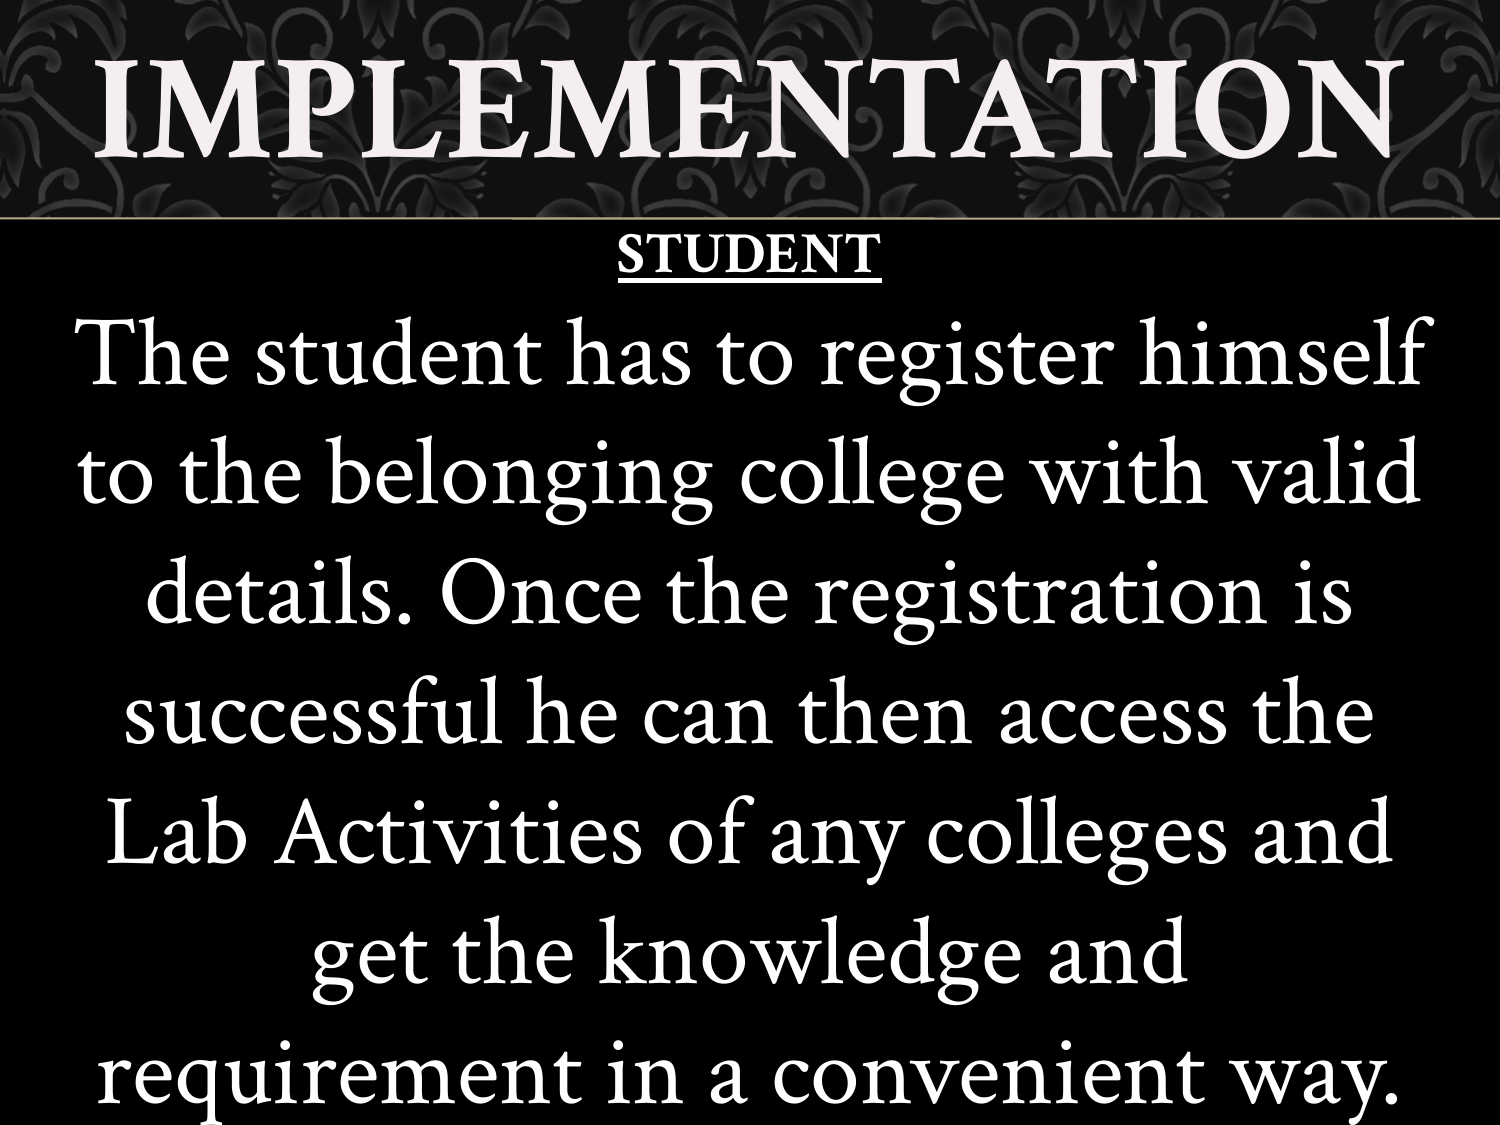

IMPLEMENTATION
STUDENT
The student has to register himself to the belonging college with valid details. Once the registration is successful he can then access the Lab Activities of any colleges and get the knowledge and requirement in a convenient way.